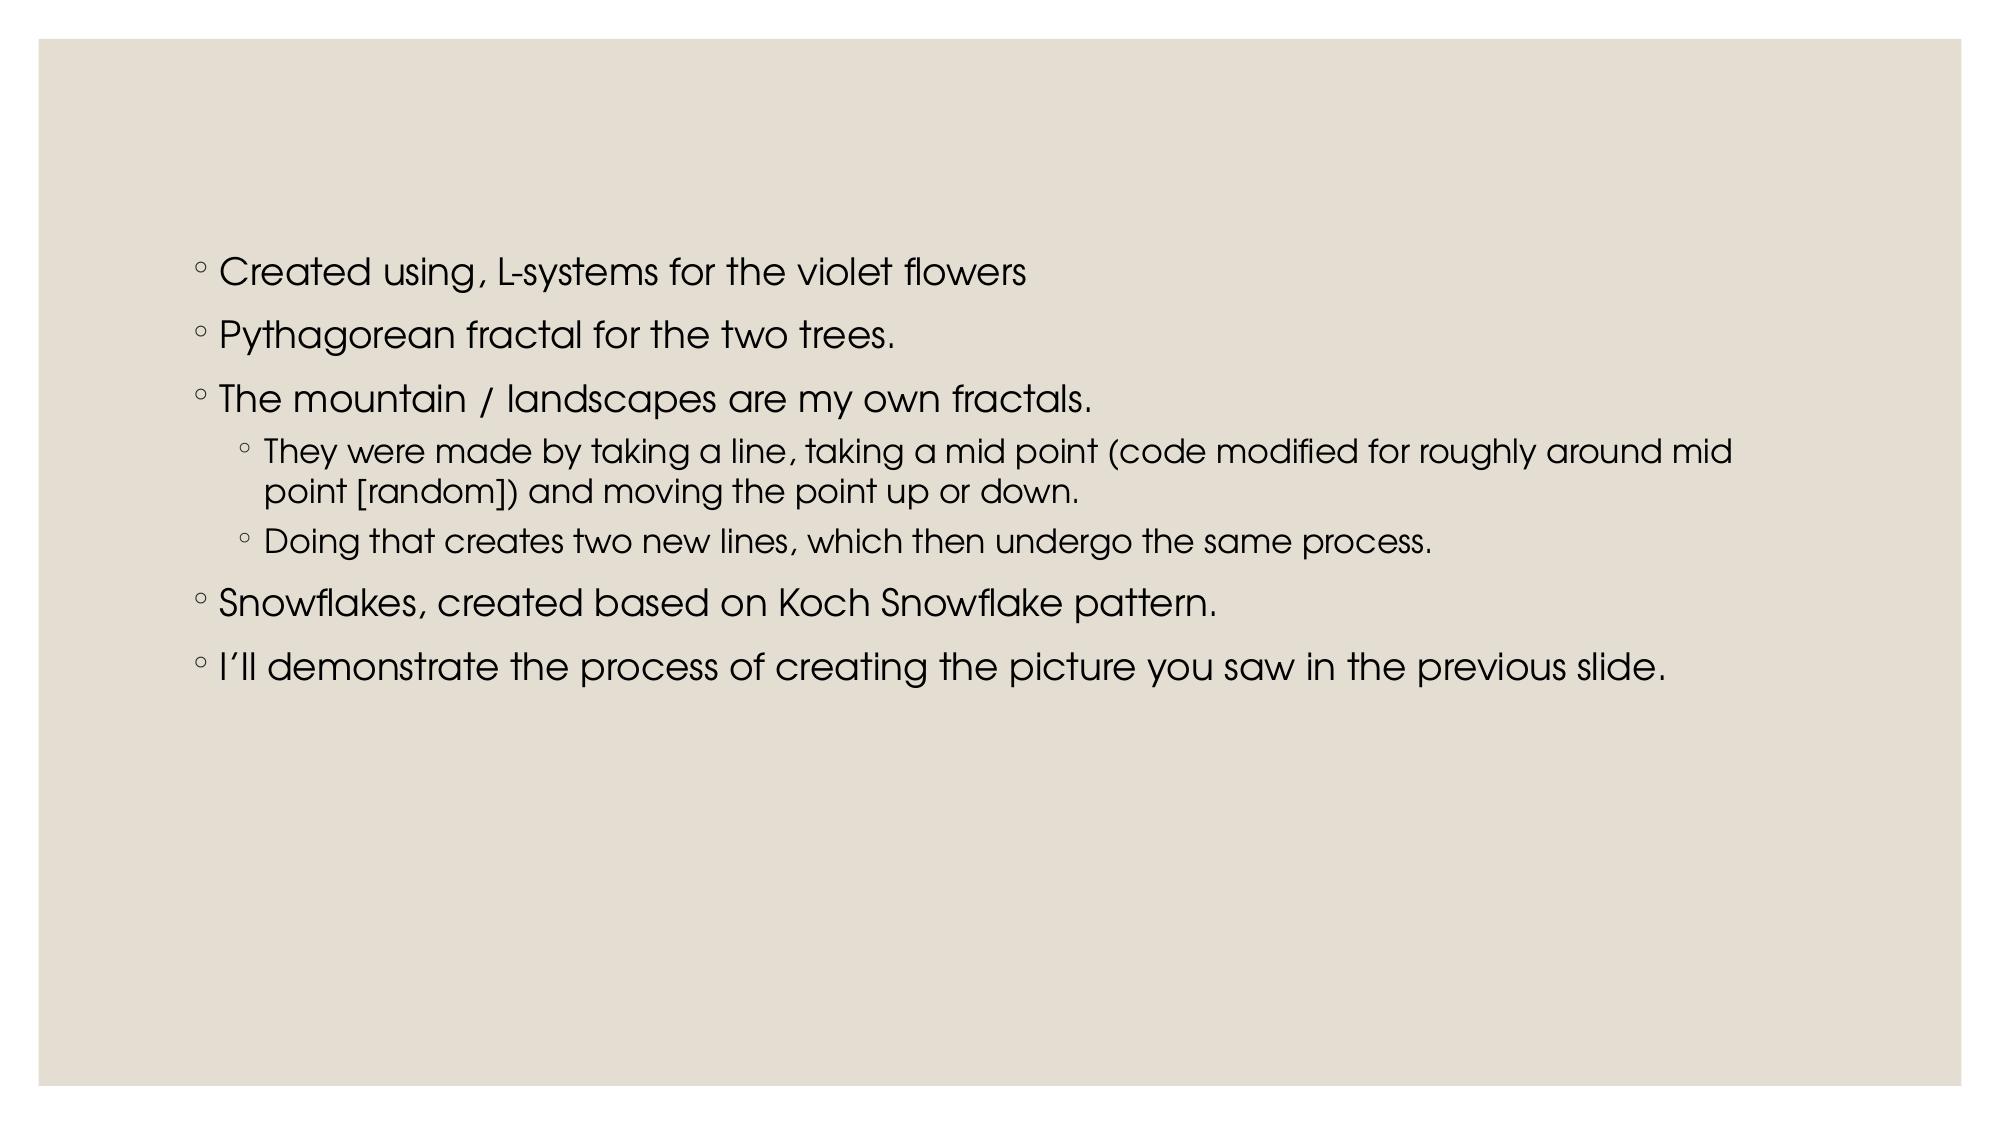

Created using, L-systems for the violet flowers
Pythagorean fractal for the two trees.
The mountain / landscapes are my own fractals.
They were made by taking a line, taking a mid point (code modified for roughly around mid point [random]) and moving the point up or down.
Doing that creates two new lines, which then undergo the same process.
Snowflakes, created based on Koch Snowflake pattern.
I’ll demonstrate the process of creating the picture you saw in the previous slide.